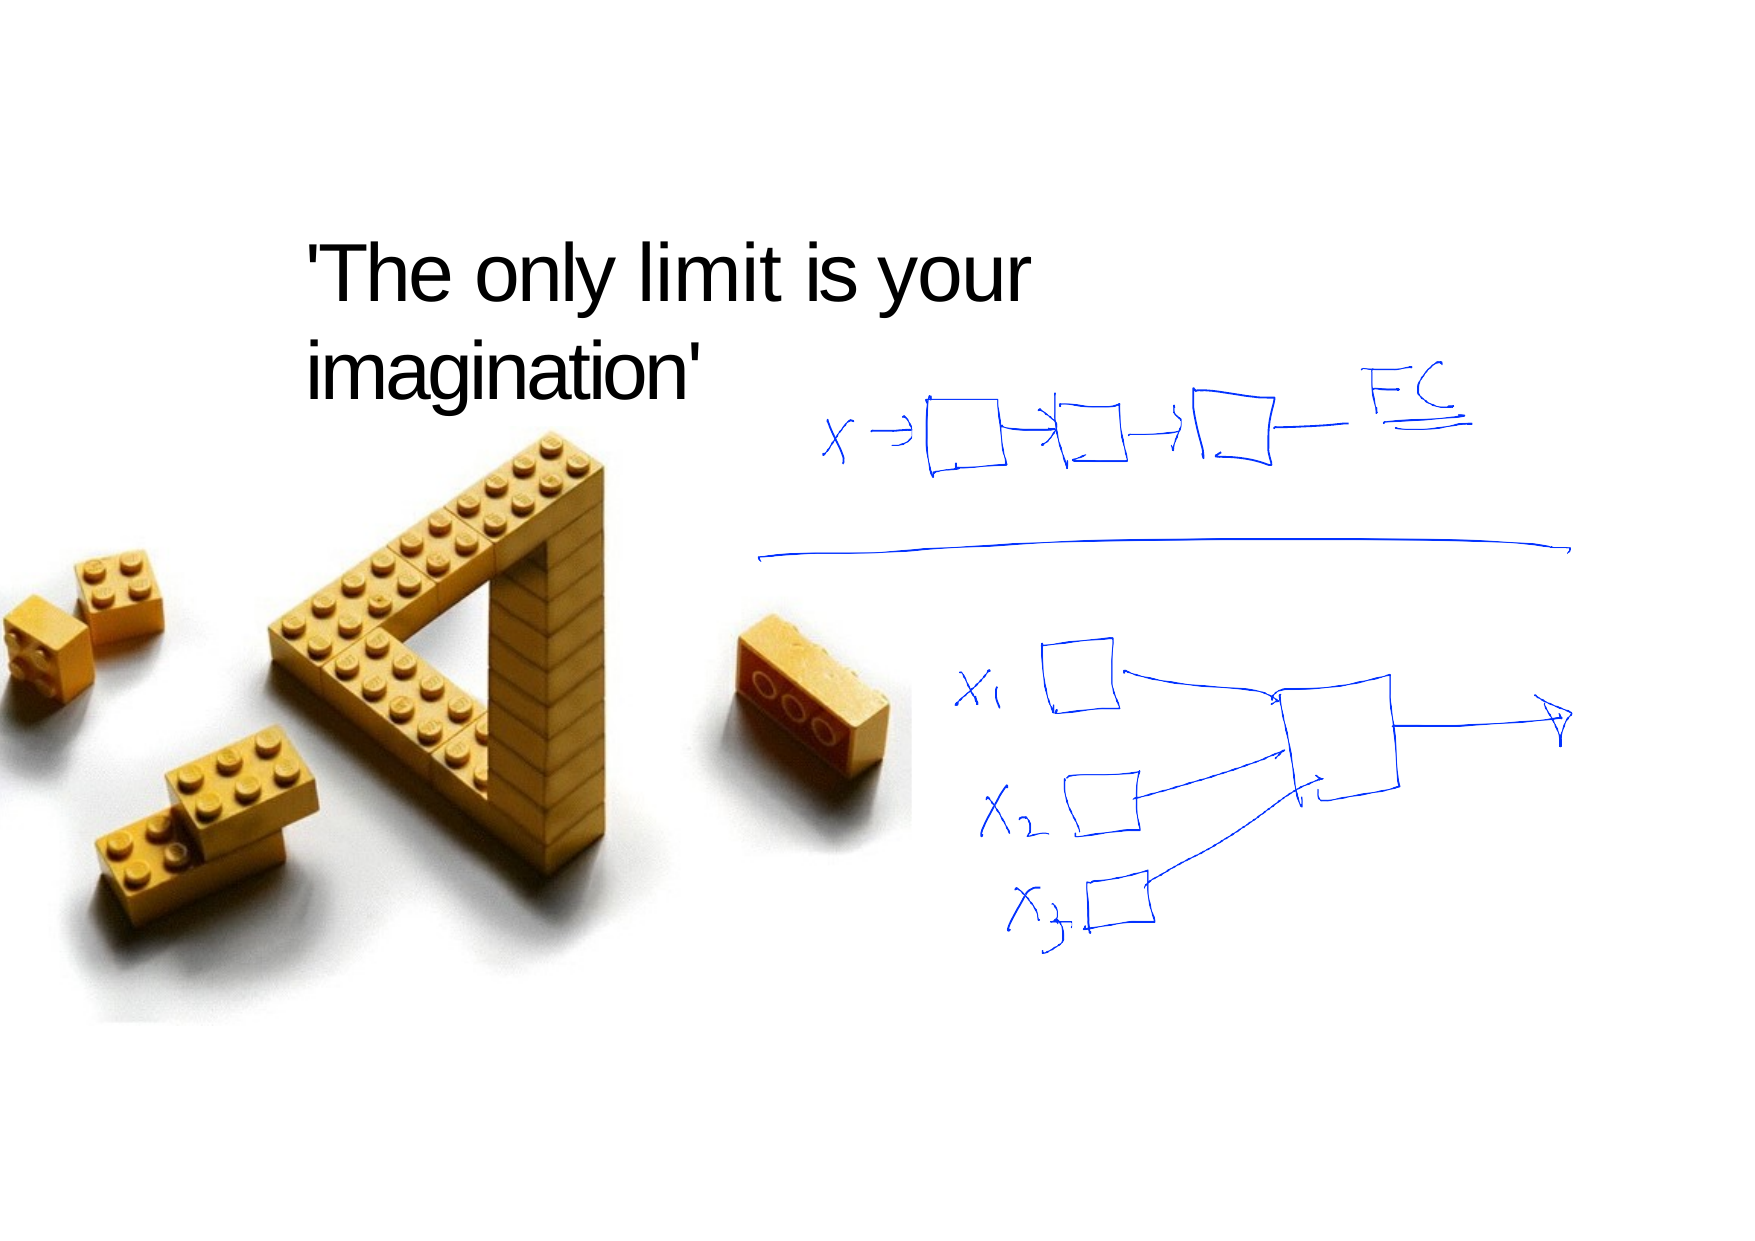

# 'The only limit is your imagination'